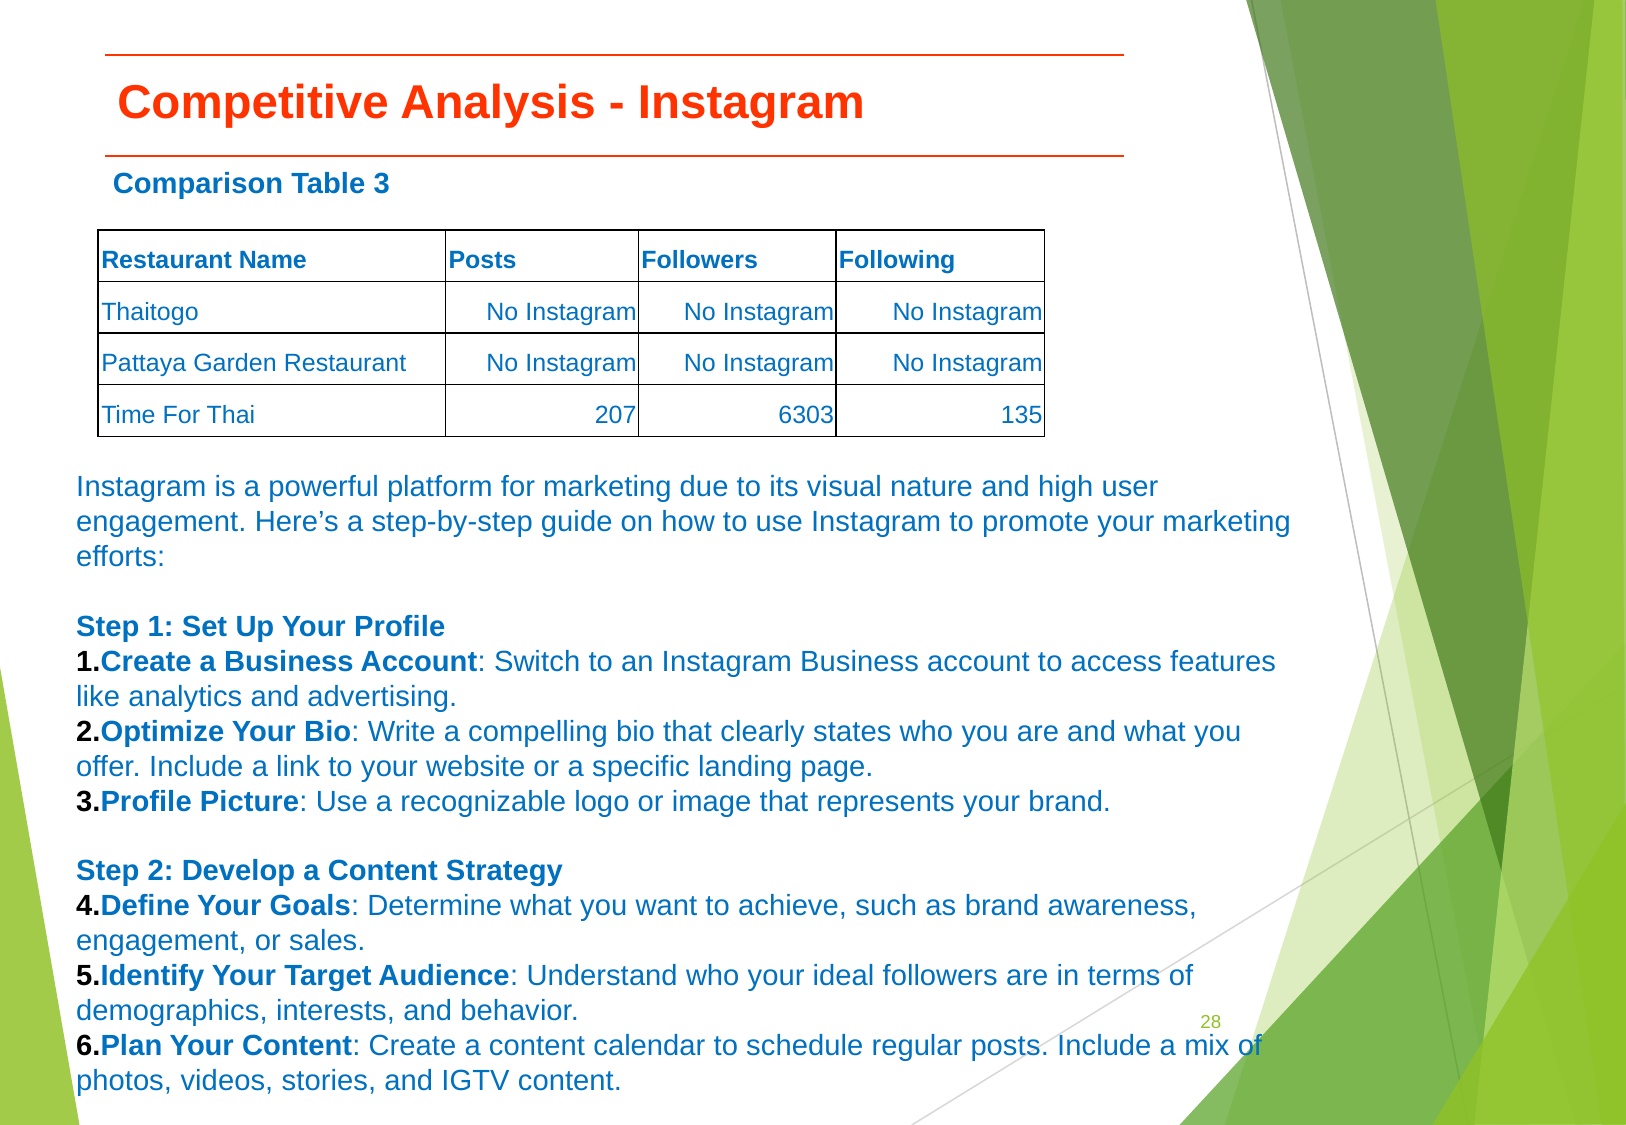

Competitive Analysis - Instagram
Comparison Table 3
| Restaurant Name | Posts | Followers | Following |
| --- | --- | --- | --- |
| Thaitogo | No Instagram | No Instagram | No Instagram |
| Pattaya Garden Restaurant | No Instagram | No Instagram | No Instagram |
| Time For Thai | 207 | 6303 | 135 |
Instagram is a powerful platform for marketing due to its visual nature and high user engagement. Here’s a step-by-step guide on how to use Instagram to promote your marketing efforts:

Step 1: Set Up Your Profile
Create a Business Account: Switch to an Instagram Business account to access features like analytics and advertising.
Optimize Your Bio: Write a compelling bio that clearly states who you are and what you offer. Include a link to your website or a specific landing page.
Profile Picture: Use a recognizable logo or image that represents your brand.

Step 2: Develop a Content Strategy
Define Your Goals: Determine what you want to achieve, such as brand awareness, engagement, or sales.
Identify Your Target Audience: Understand who your ideal followers are in terms of demographics, interests, and behavior.
Plan Your Content: Create a content calendar to schedule regular posts. Include a mix of photos, videos, stories, and IGTV content.
28